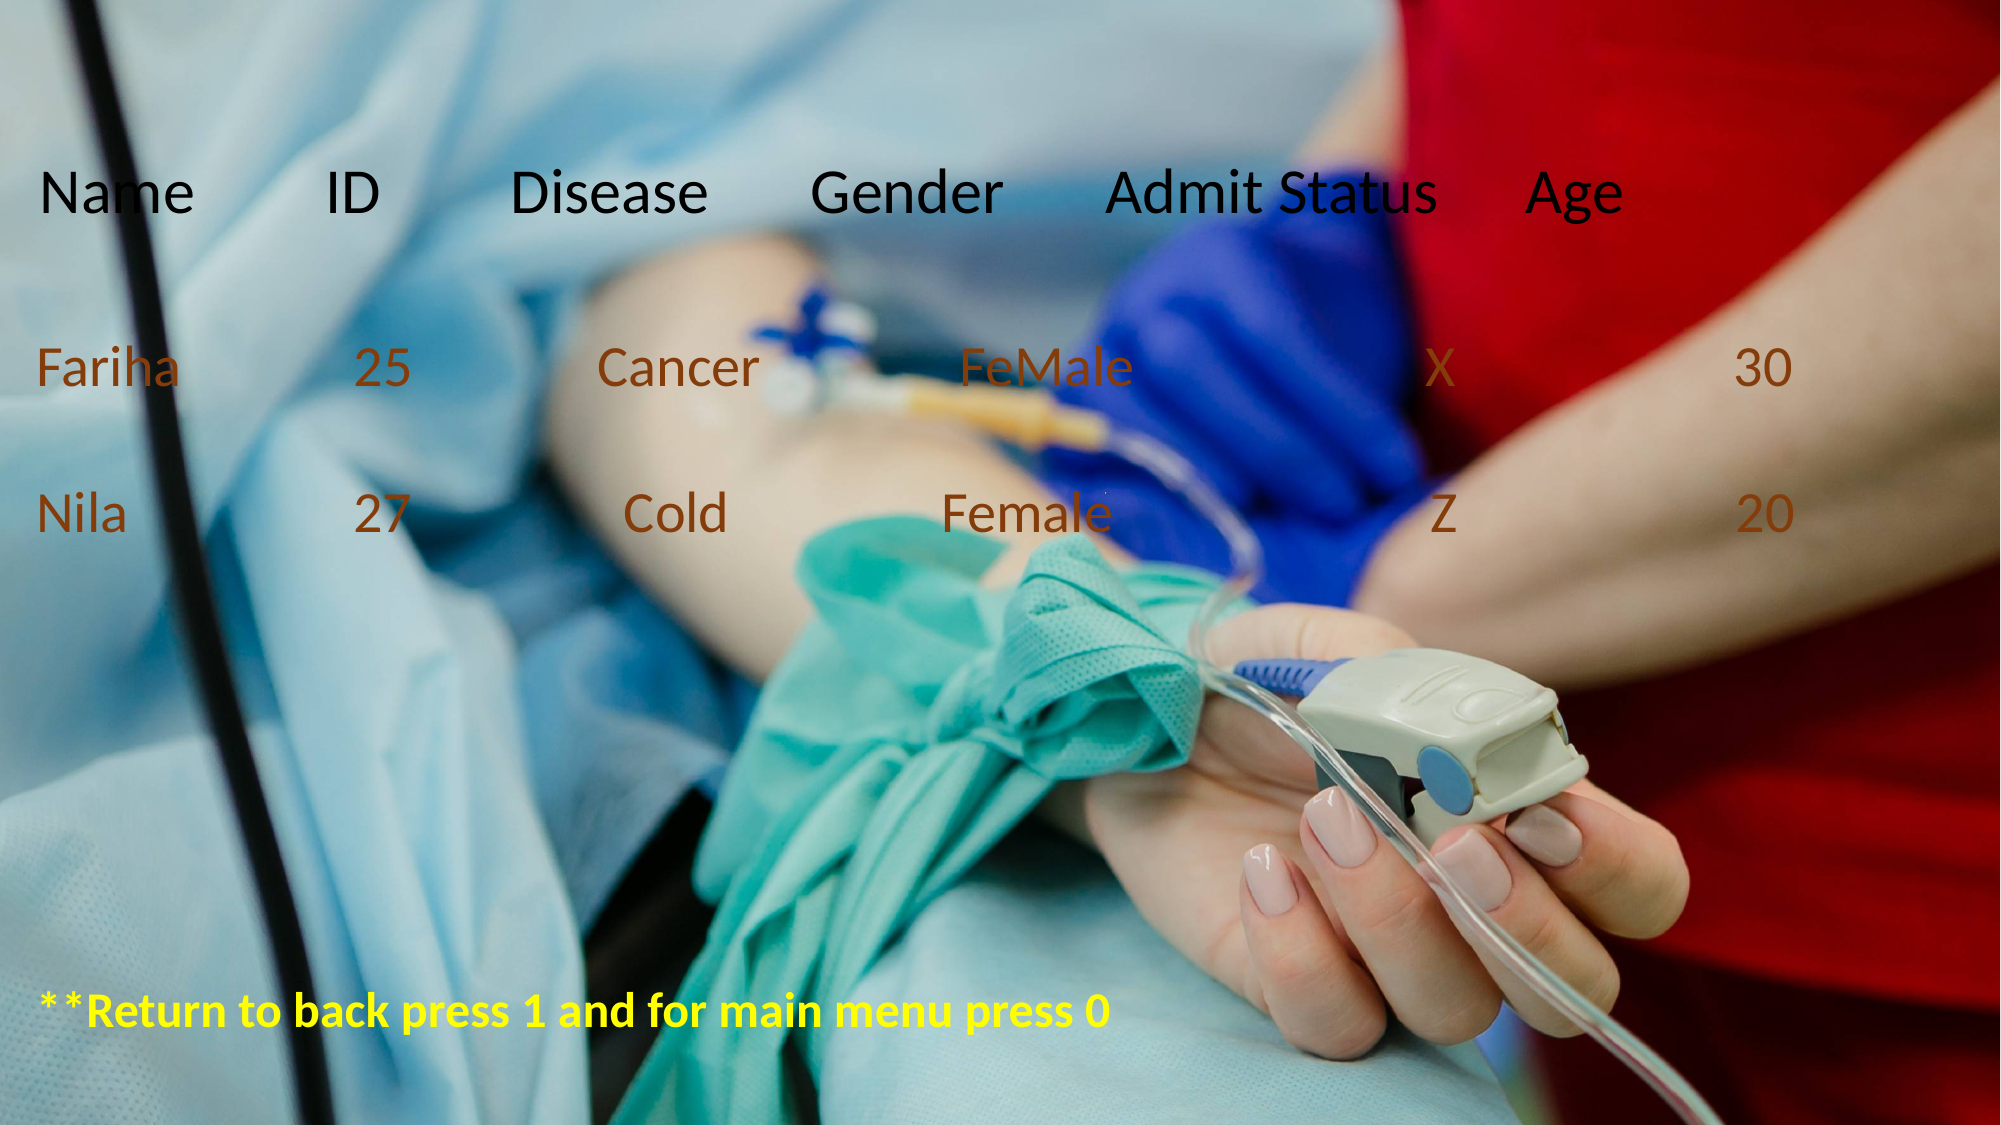

# Name         ID         Disease       Gender       Admit Status      Age
Fariha             25              Cancer               FeMale                      X                     30
Nila                 27                Cold                Female                        Z                     20

**Return to back press 1 and for main menu press 0